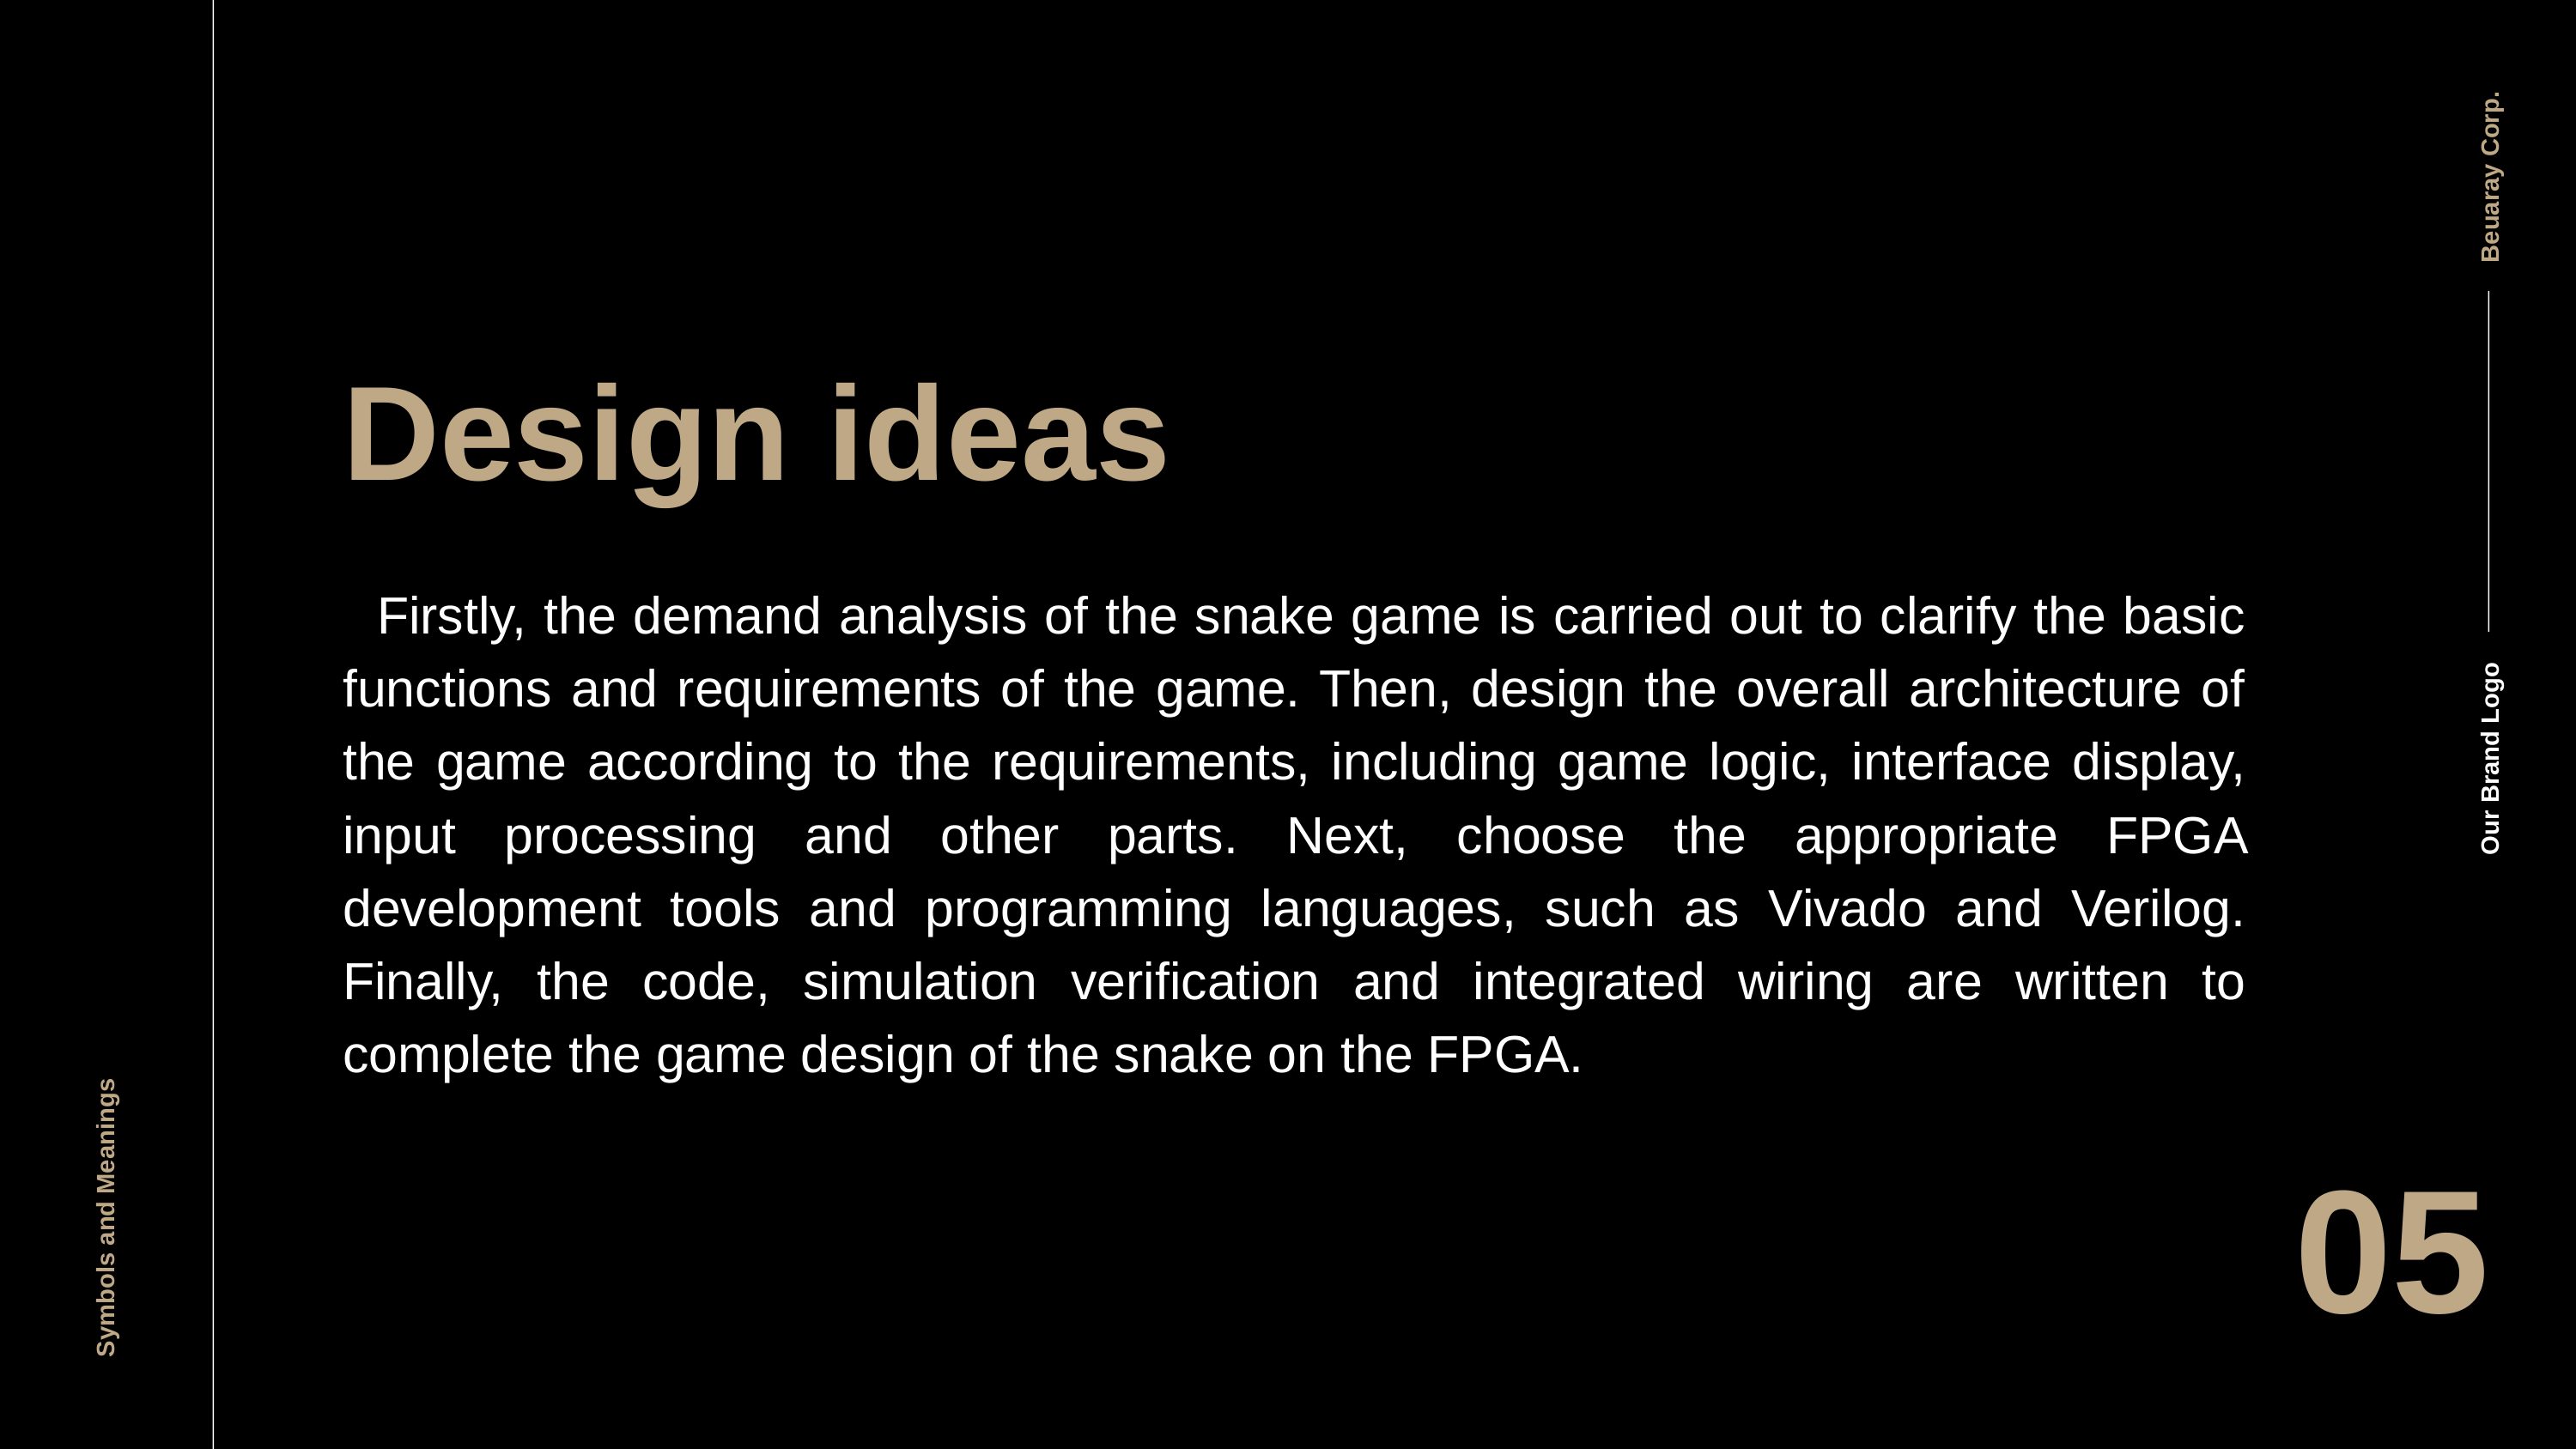

Beuaray Corp.

Our Brand Logo
Design ideas
  Firstly, the demand analysis of the snake game is carried out to clarify the basic functions and requirements of the game. Then, design the overall architecture of the game according to the requirements, including game logic, interface display, input processing and other parts. Next, choose the appropriate FPGA development tools and programming languages, such as Vivado and Verilog. Finally, the code, simulation verification and integrated wiring are written to complete the game design of the snake on the FPGA.

05
Symbols and Meanings